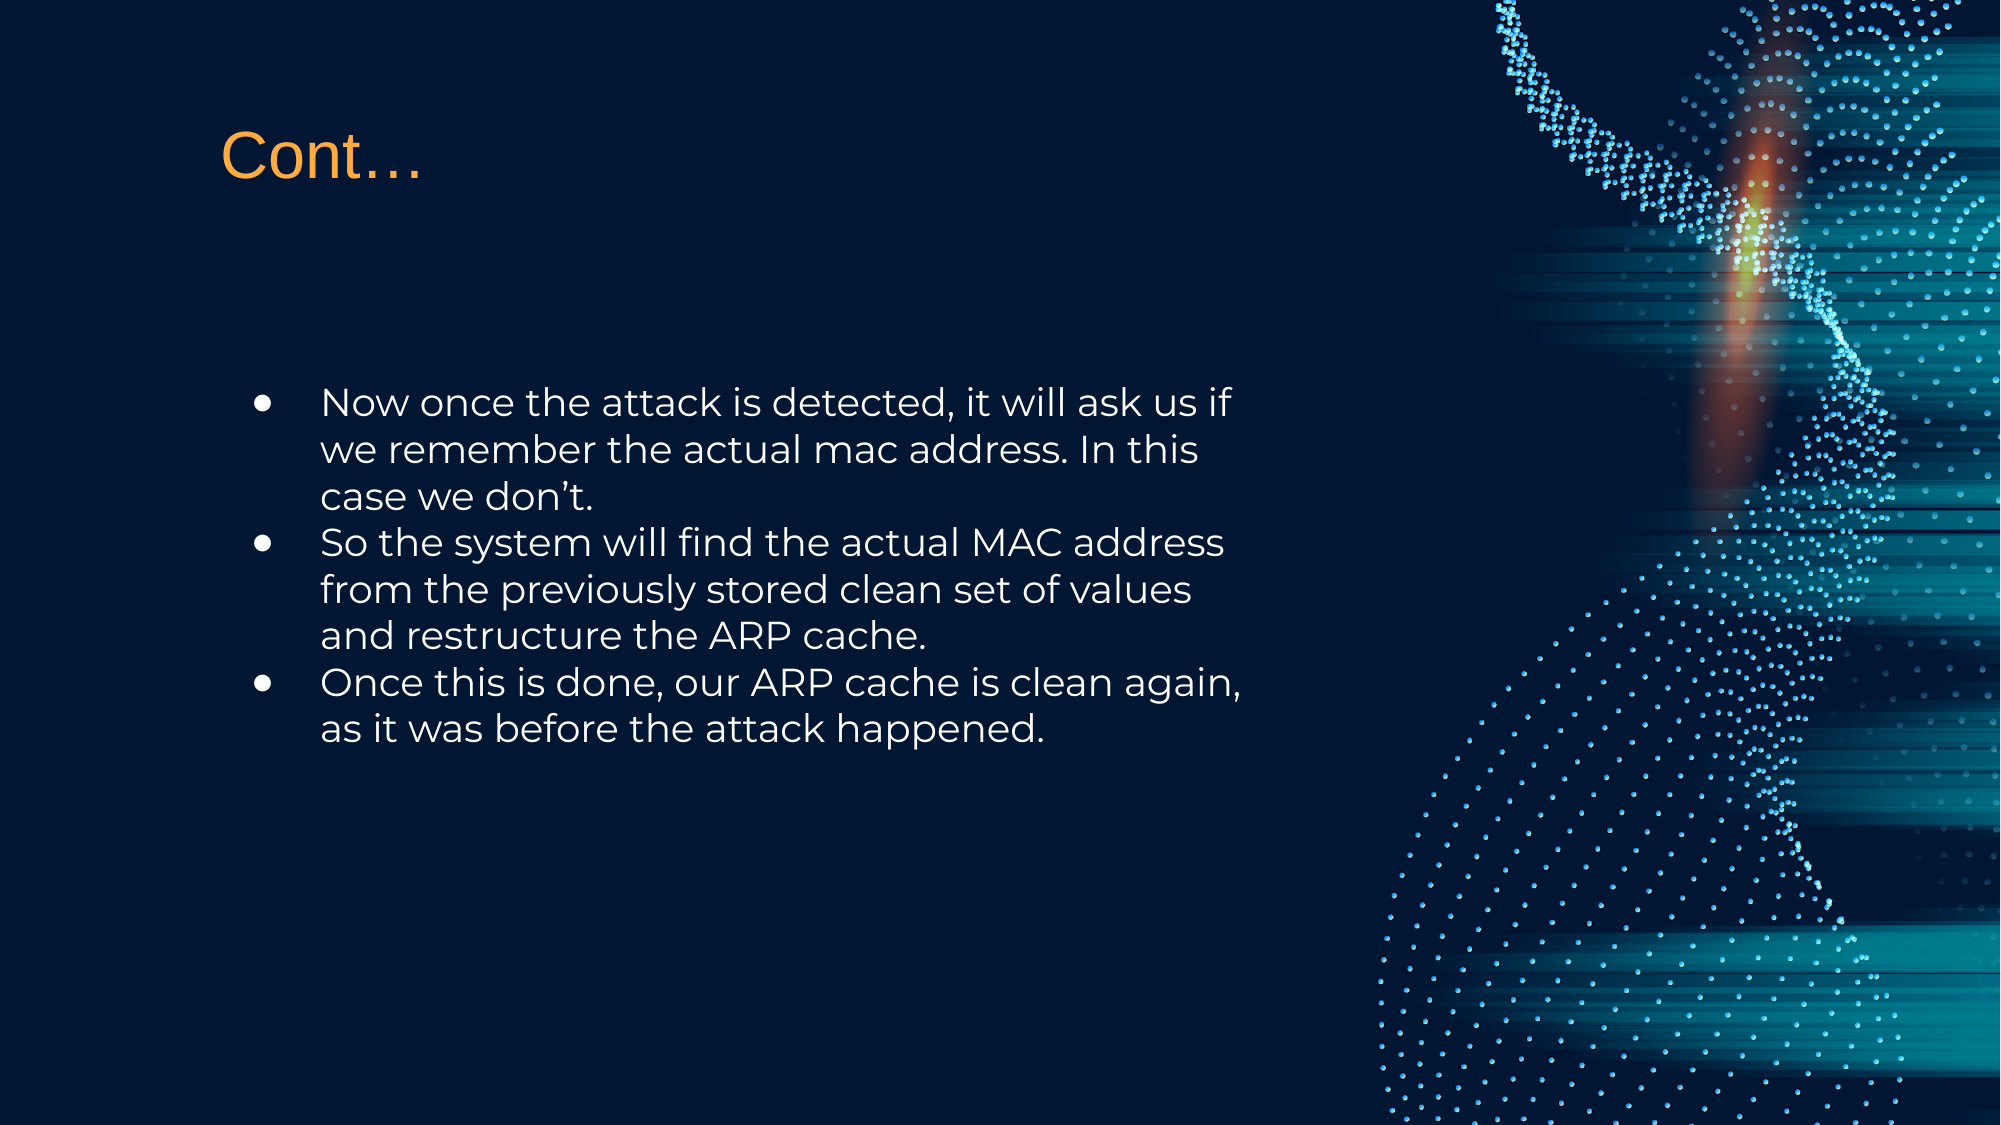

# Cont…
Now once the attack is detected, it will ask us if we remember the actual mac address. In this case we don’t.
So the system will find the actual MAC address from the previously stored clean set of values and restructure the ARP cache.
Once this is done, our ARP cache is clean again, as it was before the attack happened.